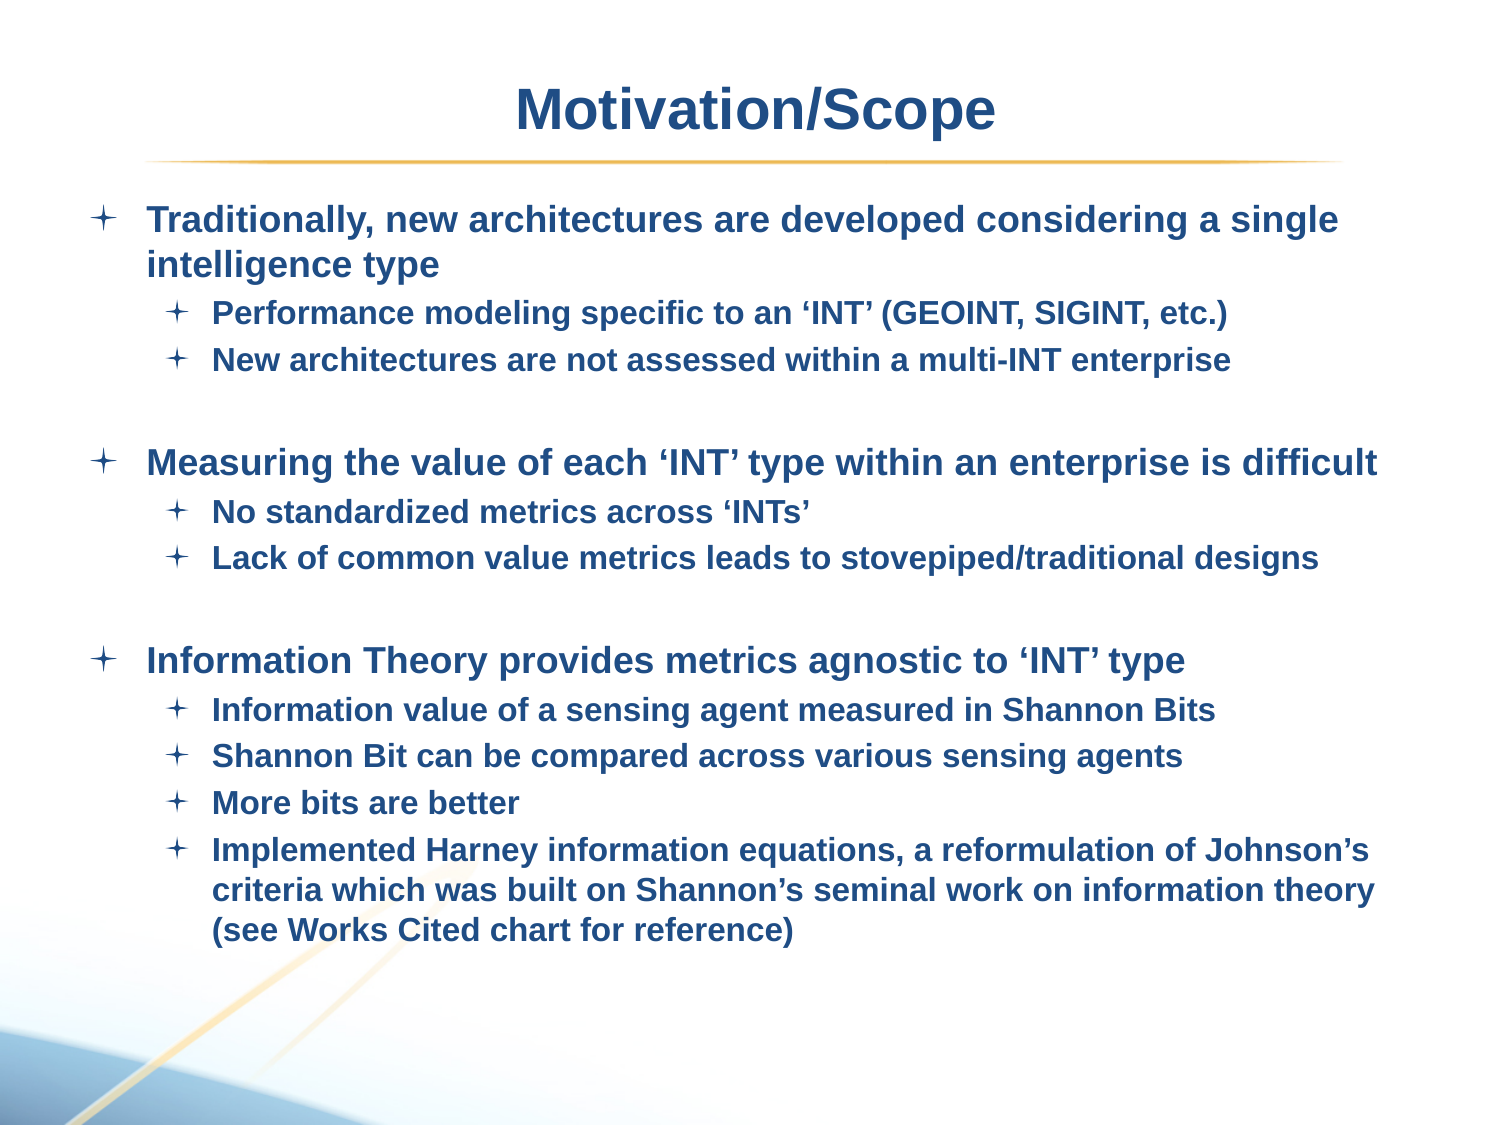

# Motivation/Scope
Traditionally, new architectures are developed considering a single intelligence type
Performance modeling specific to an ‘INT’ (GEOINT, SIGINT, etc.)
New architectures are not assessed within a multi-INT enterprise

Measuring the value of each ‘INT’ type within an enterprise is difficult
No standardized metrics across ‘INTs’
Lack of common value metrics leads to stovepiped/traditional designs

Information Theory provides metrics agnostic to ‘INT’ type
Information value of a sensing agent measured in Shannon Bits
Shannon Bit can be compared across various sensing agents
More bits are better
Implemented Harney information equations, a reformulation of Johnson’s criteria which was built on Shannon’s seminal work on information theory (see Works Cited chart for reference)